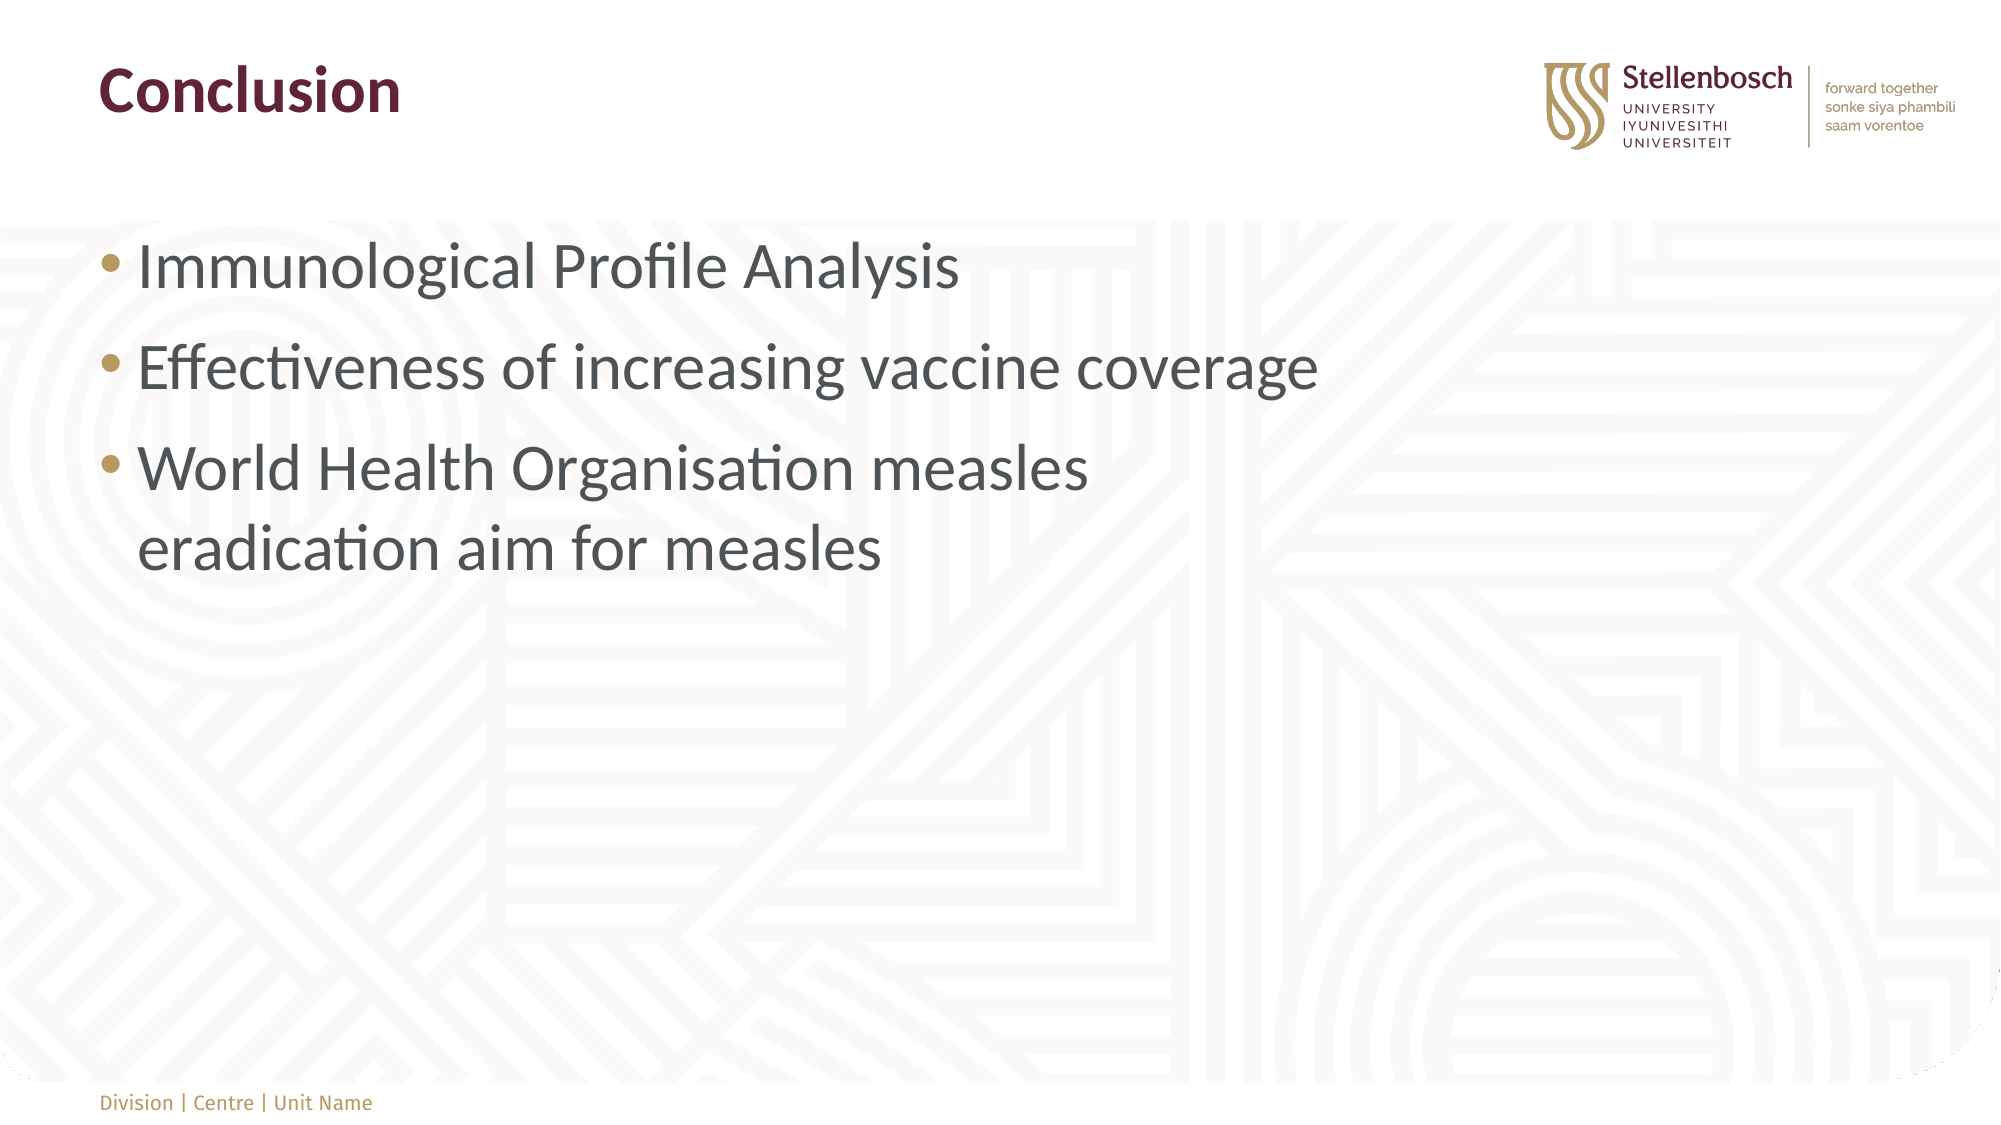

# Conclusion
Immunological Profile Analysis
Effectiveness of increasing vaccine coverage
World Health Organisation measles eradication aim for measles